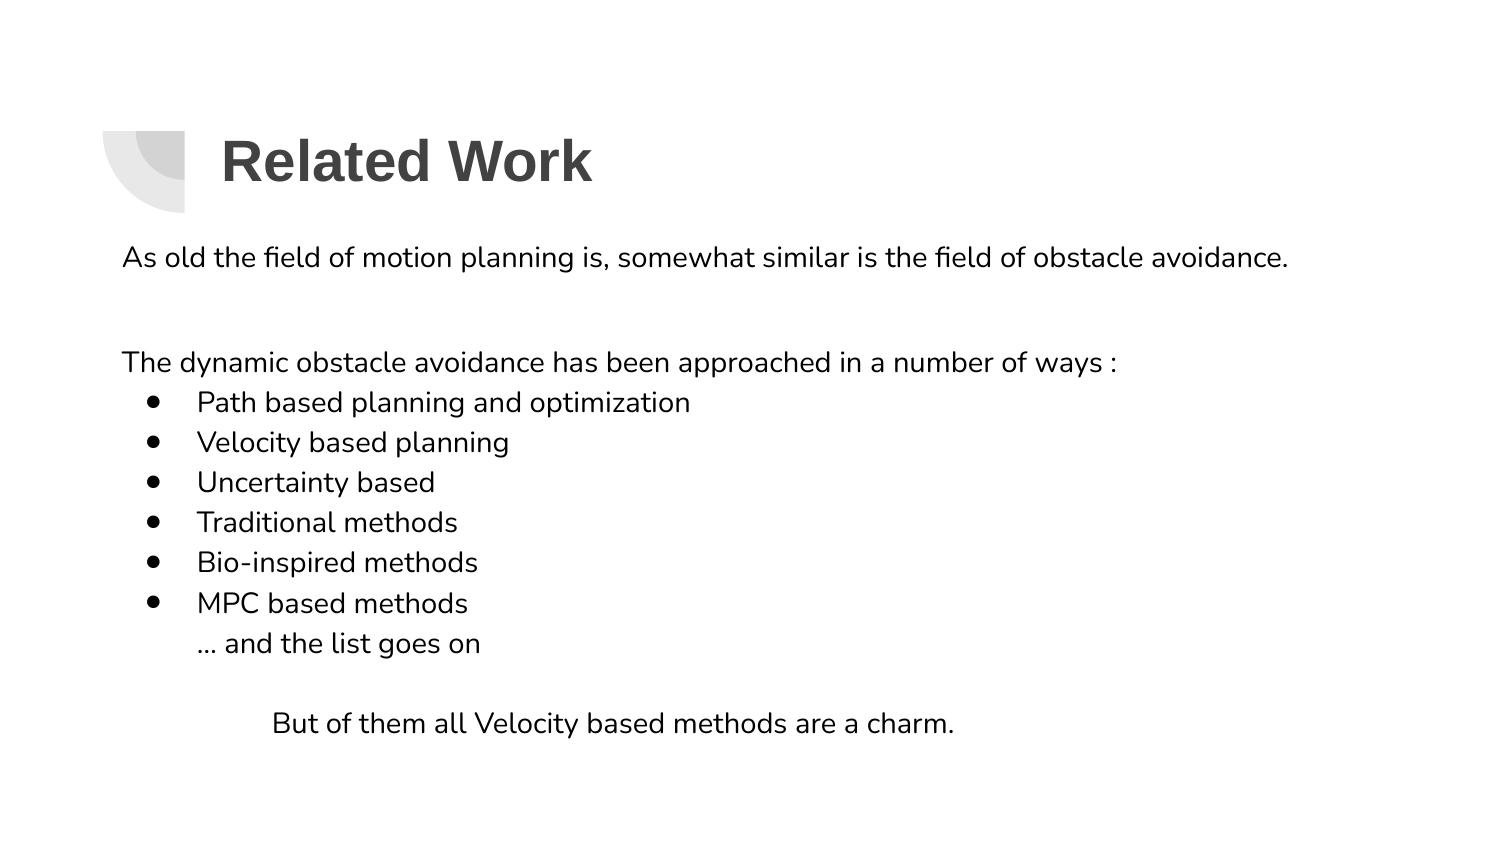

# Related Work
As old the field of motion planning is, somewhat similar is the field of obstacle avoidance.

The dynamic obstacle avoidance has been approached in a number of ways :
Path based planning and optimization
Velocity based planning
Uncertainty based
Traditional methods
Bio-inspired methods
MPC based methods
… and the list goes on

	But of them all Velocity based methods are a charm.